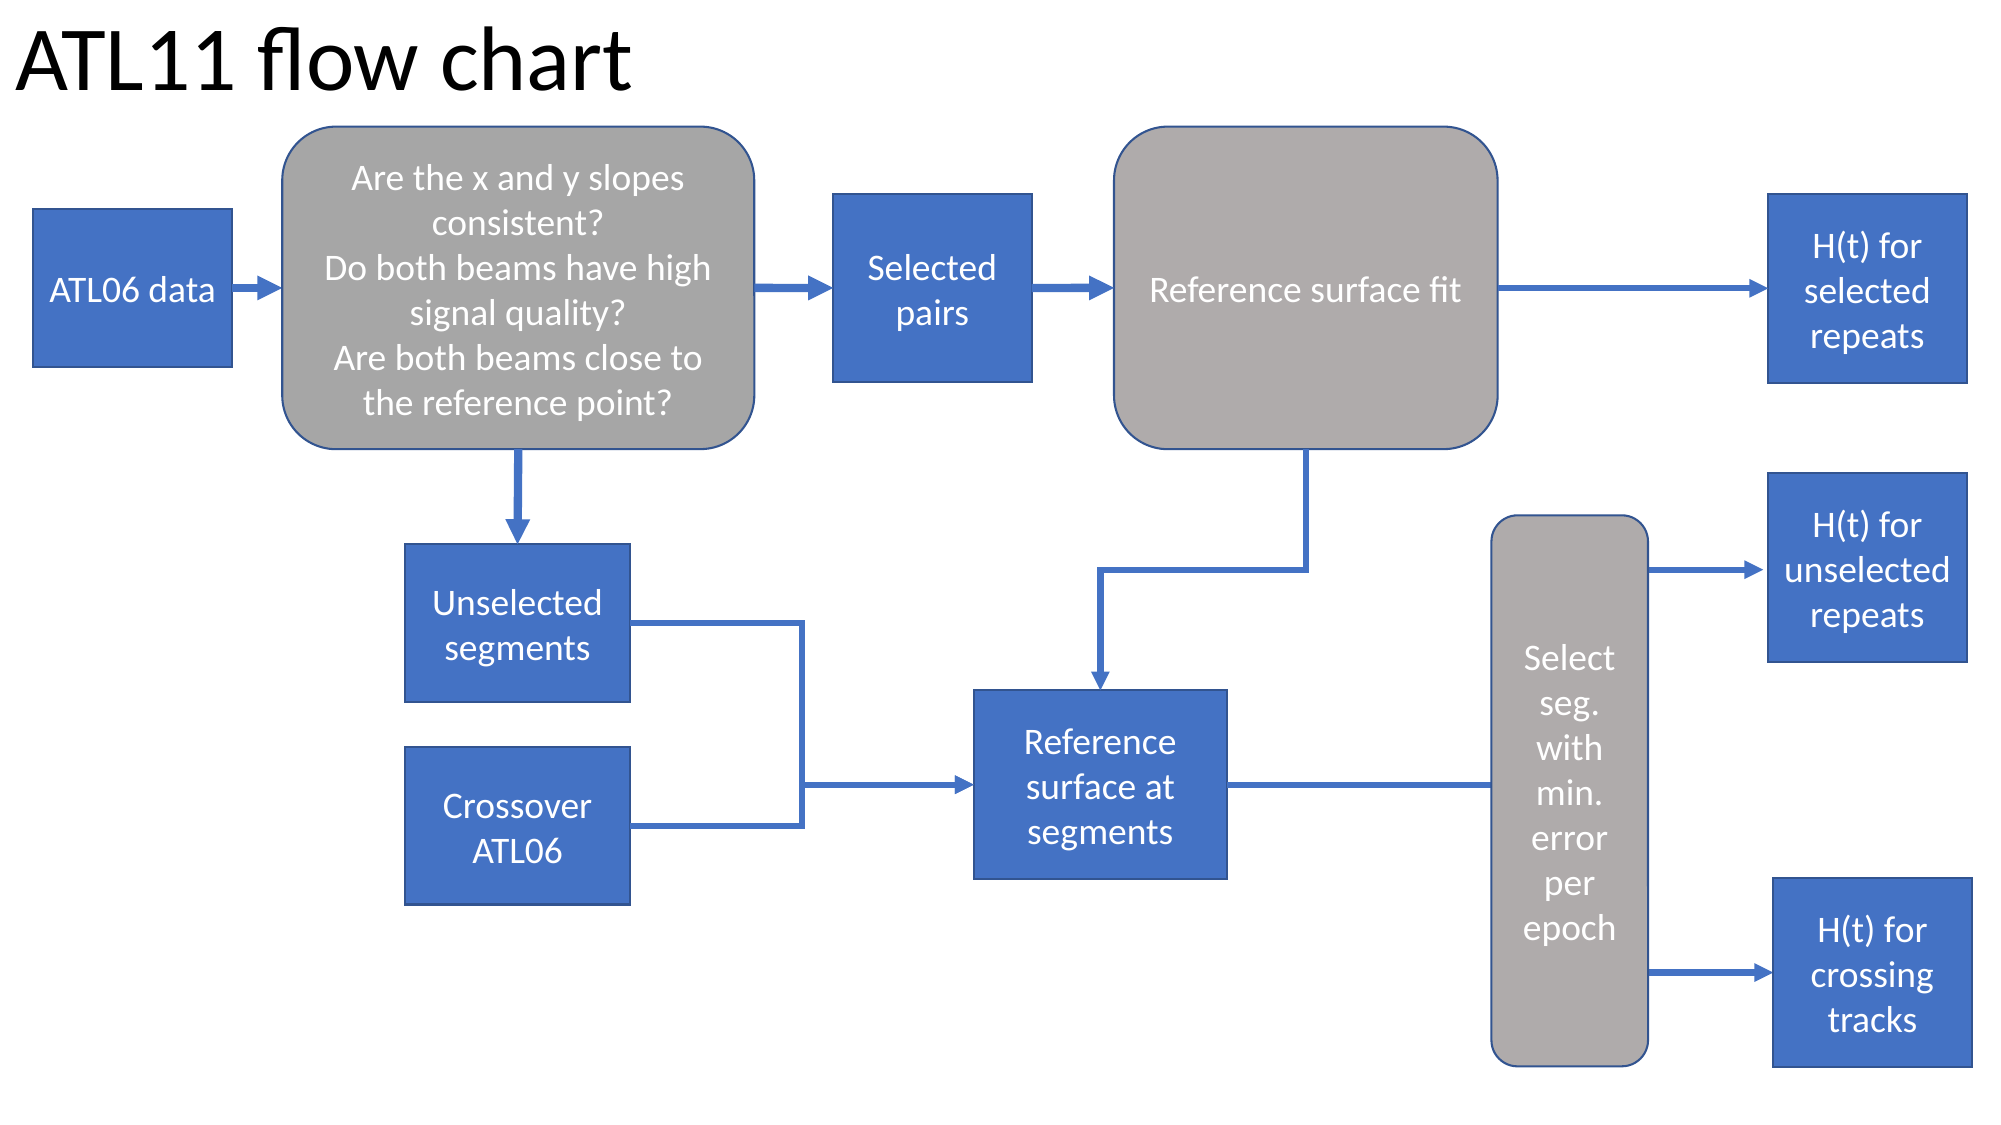

# ATL11 flow chart
Are the x and y slopes consistent?
Do both beams have high signal quality?
Are both beams close to the reference point?
Reference surface fit
Selected pairs
H(t) for selected repeats
ATL06 data
H(t) for unselected repeats
Select seg. with min. error per epoch
Unselected segments
Reference surface at segments
Crossover ATL06
H(t) for crossing tracks